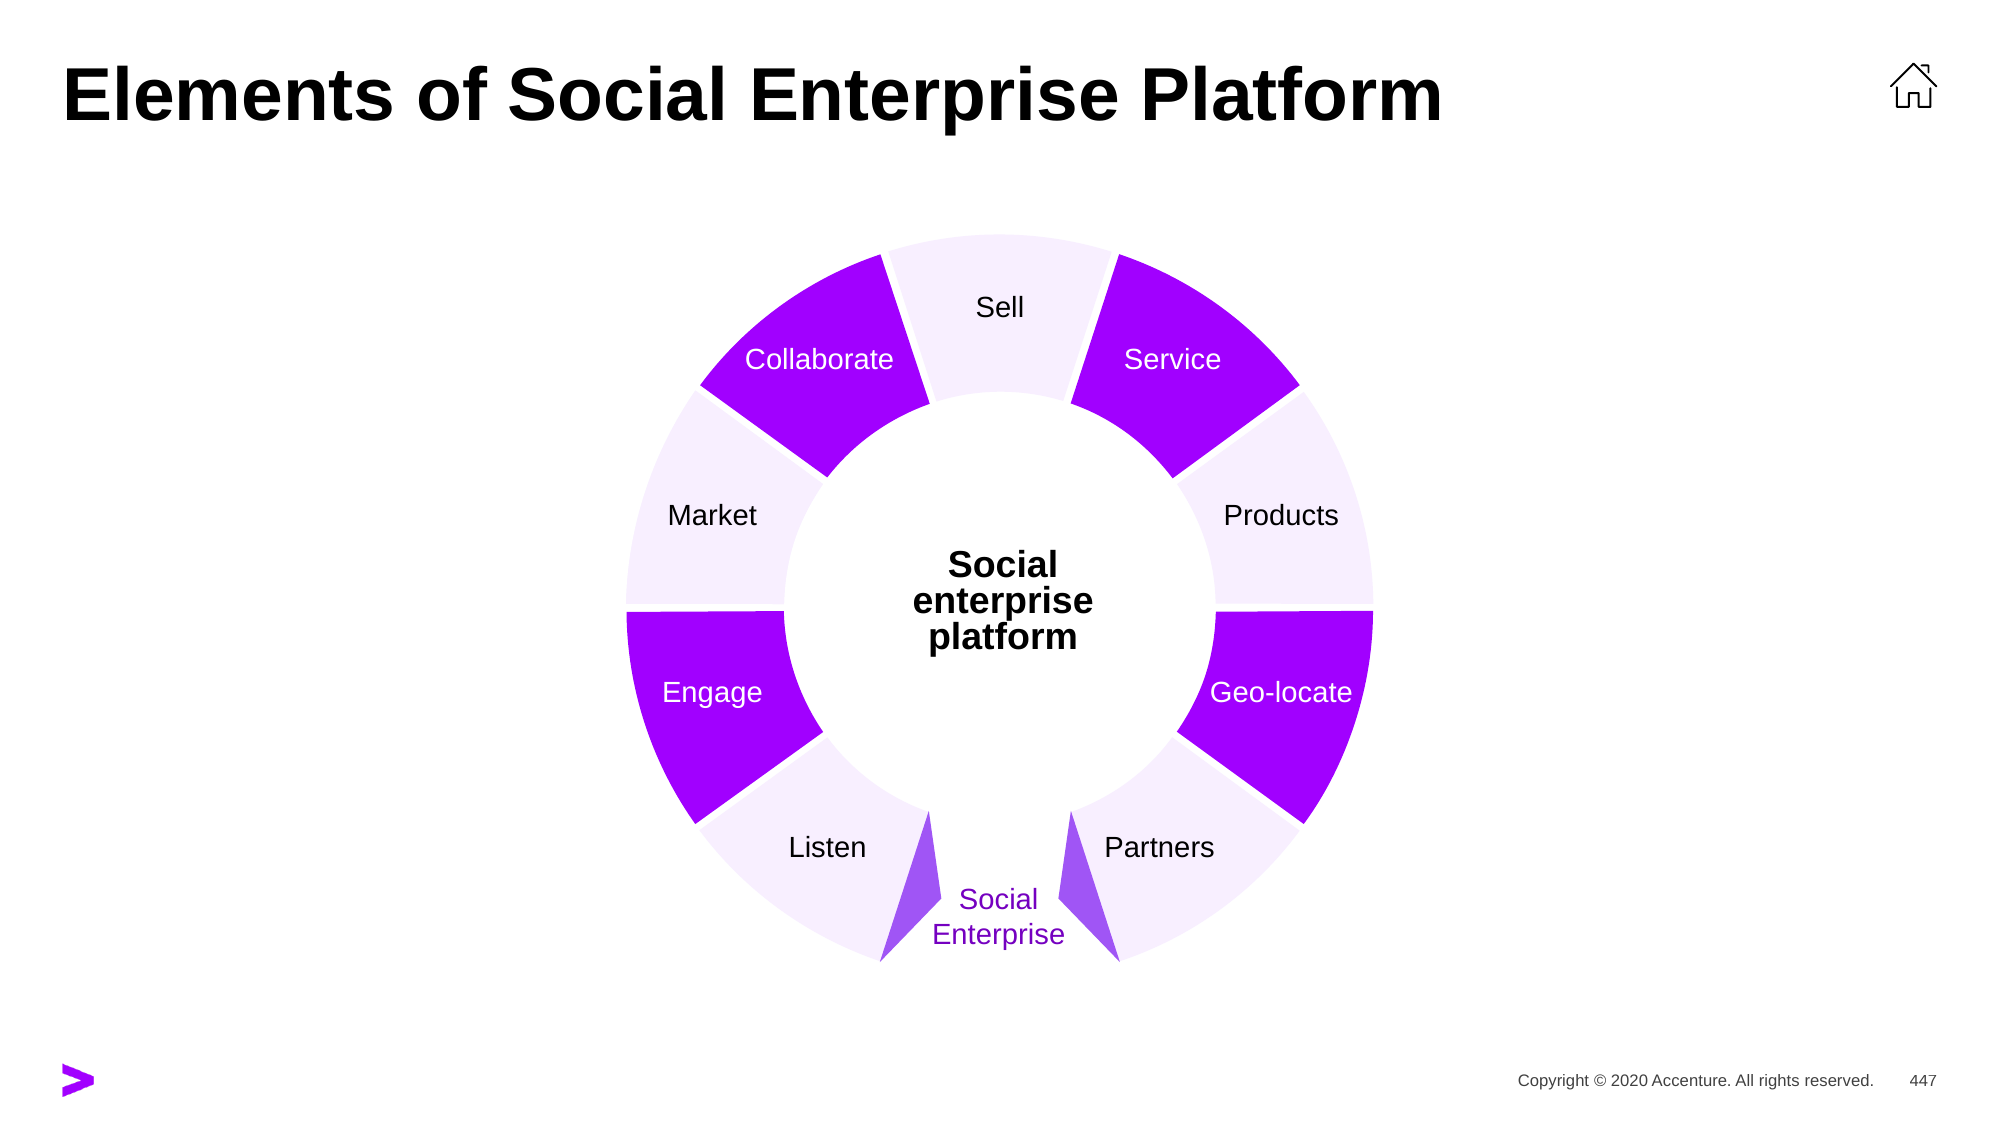

# Elements of Social Enterprise Platform

Sell
Sell
Collaborate
Service
Market
Products
Engage
Geo-locate
Listen
Partners
Social Enterprise
Social
enterprise
platform